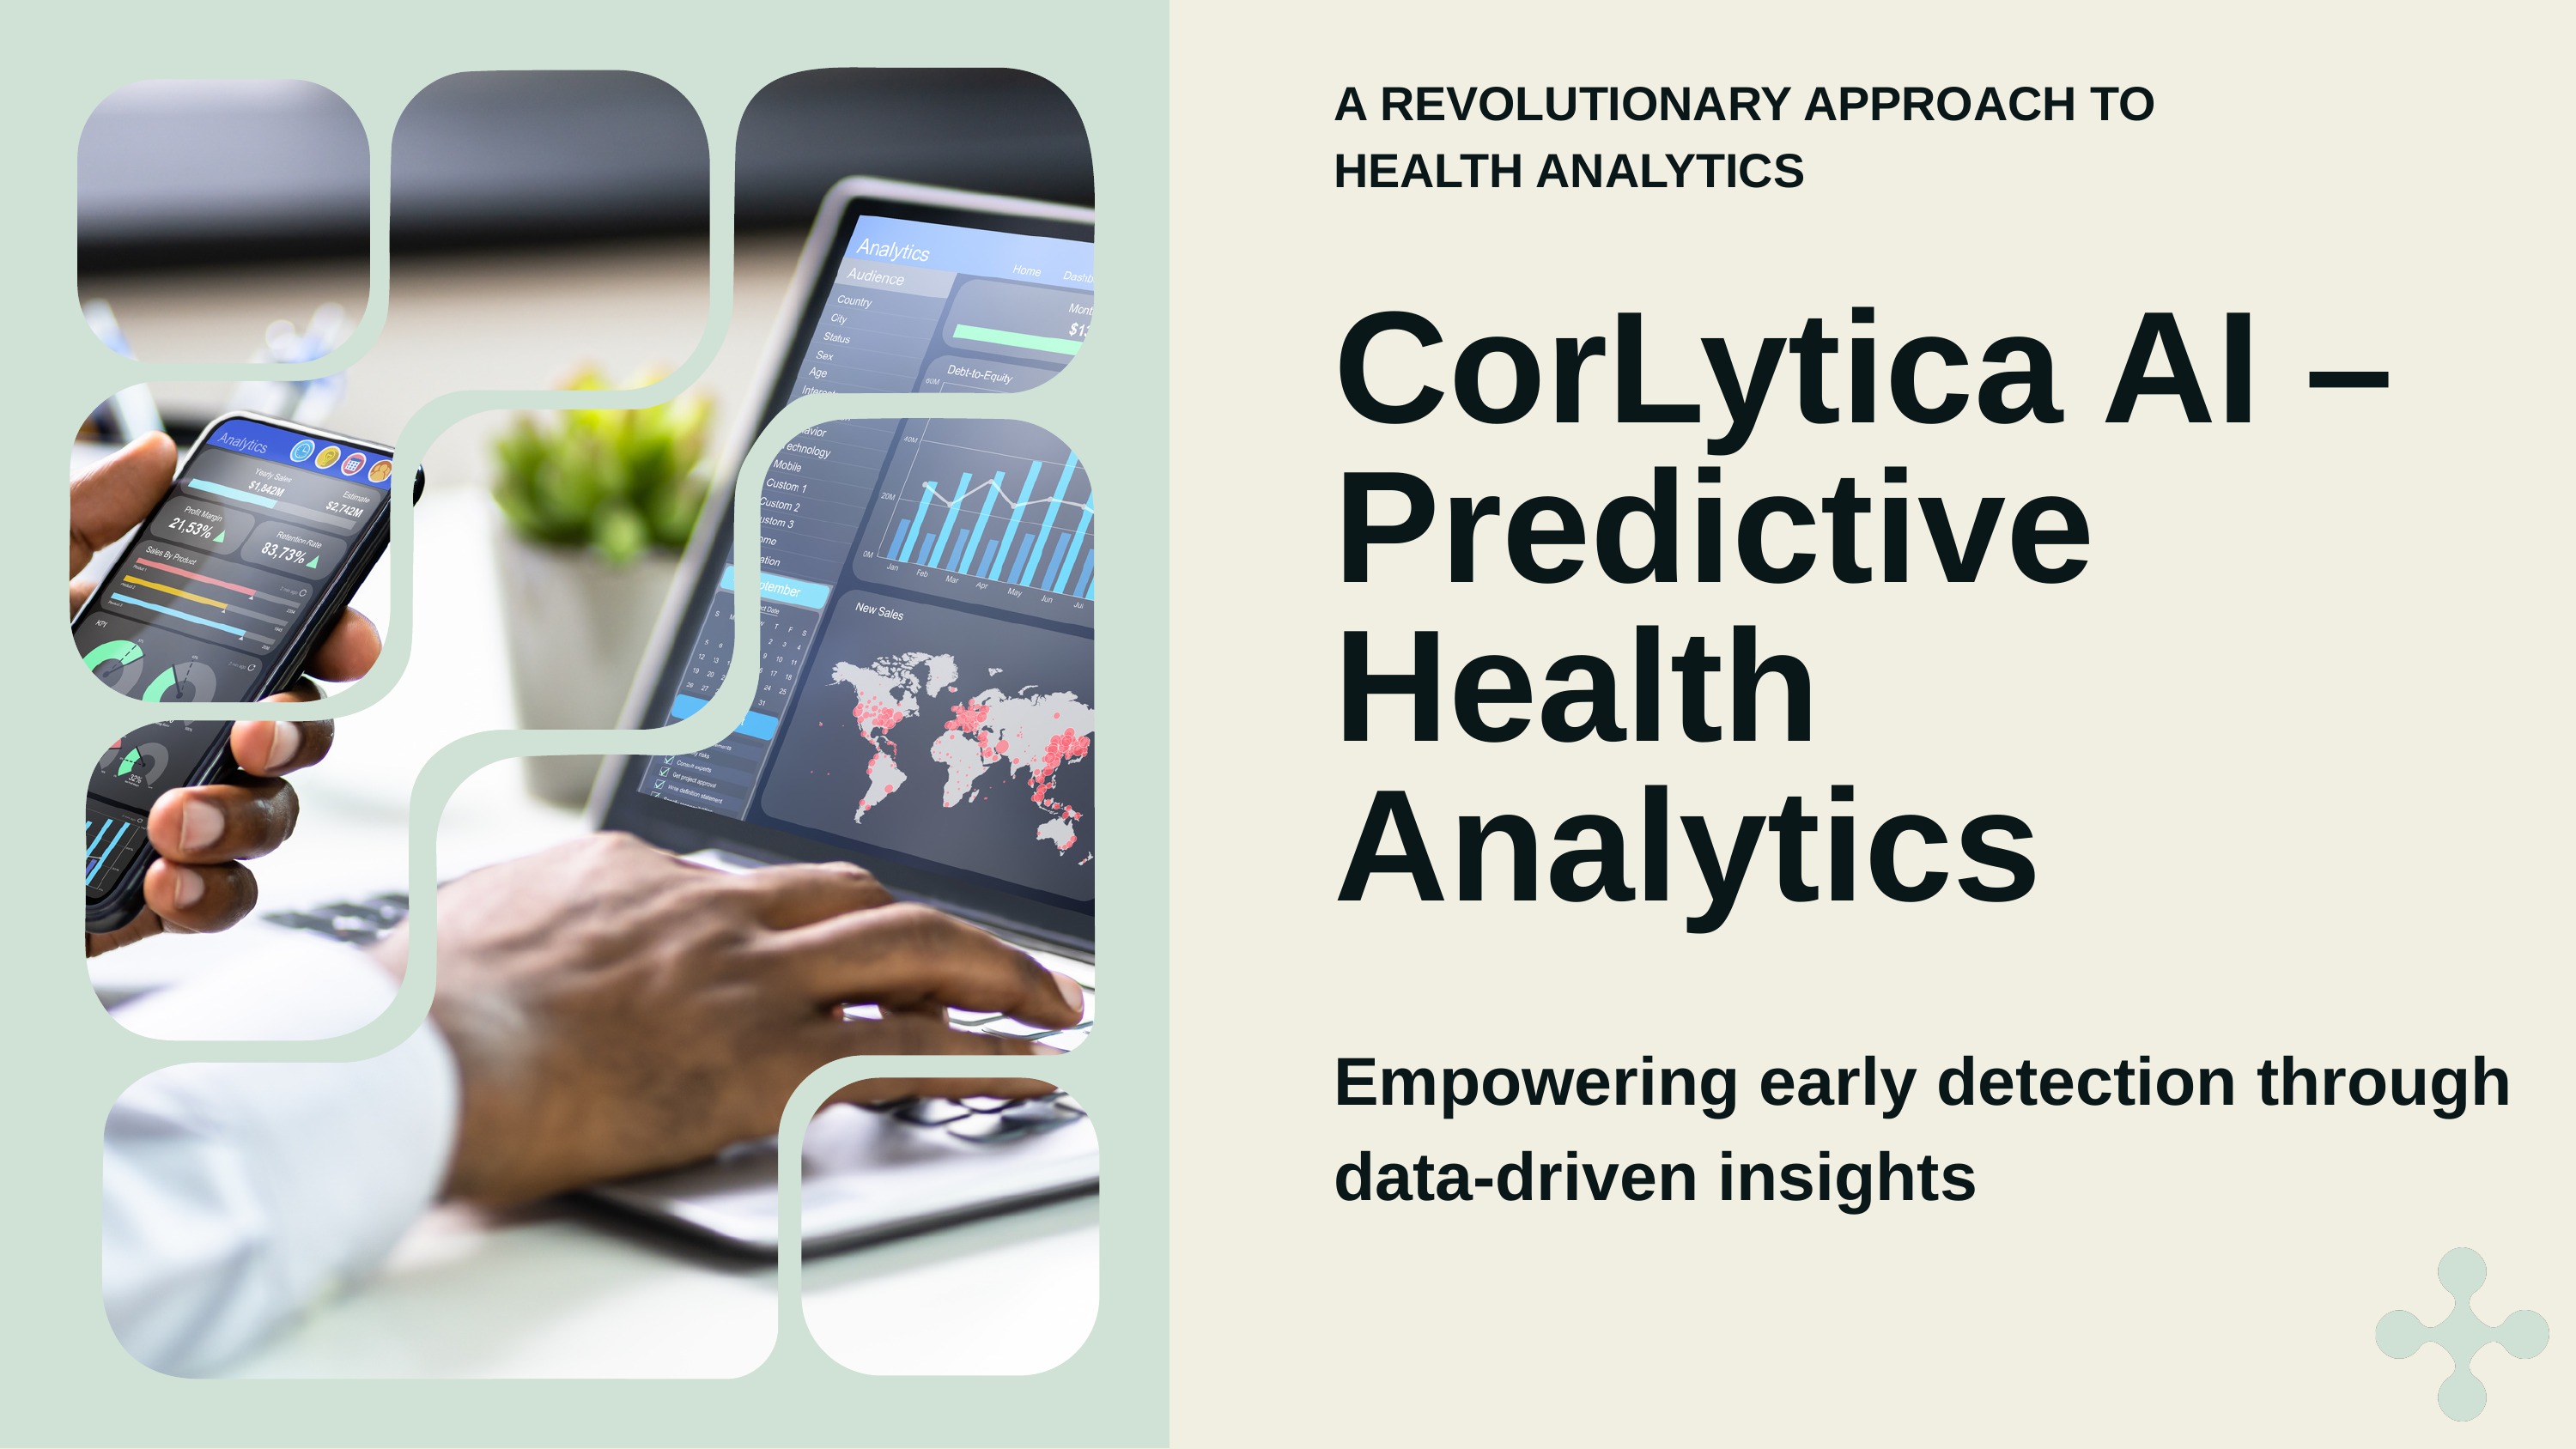

A REVOLUTIONARY APPROACH TO HEALTH ANALYTICS
CorLytica AI – Predictive Health Analytics
Empowering early detection through data-driven insights